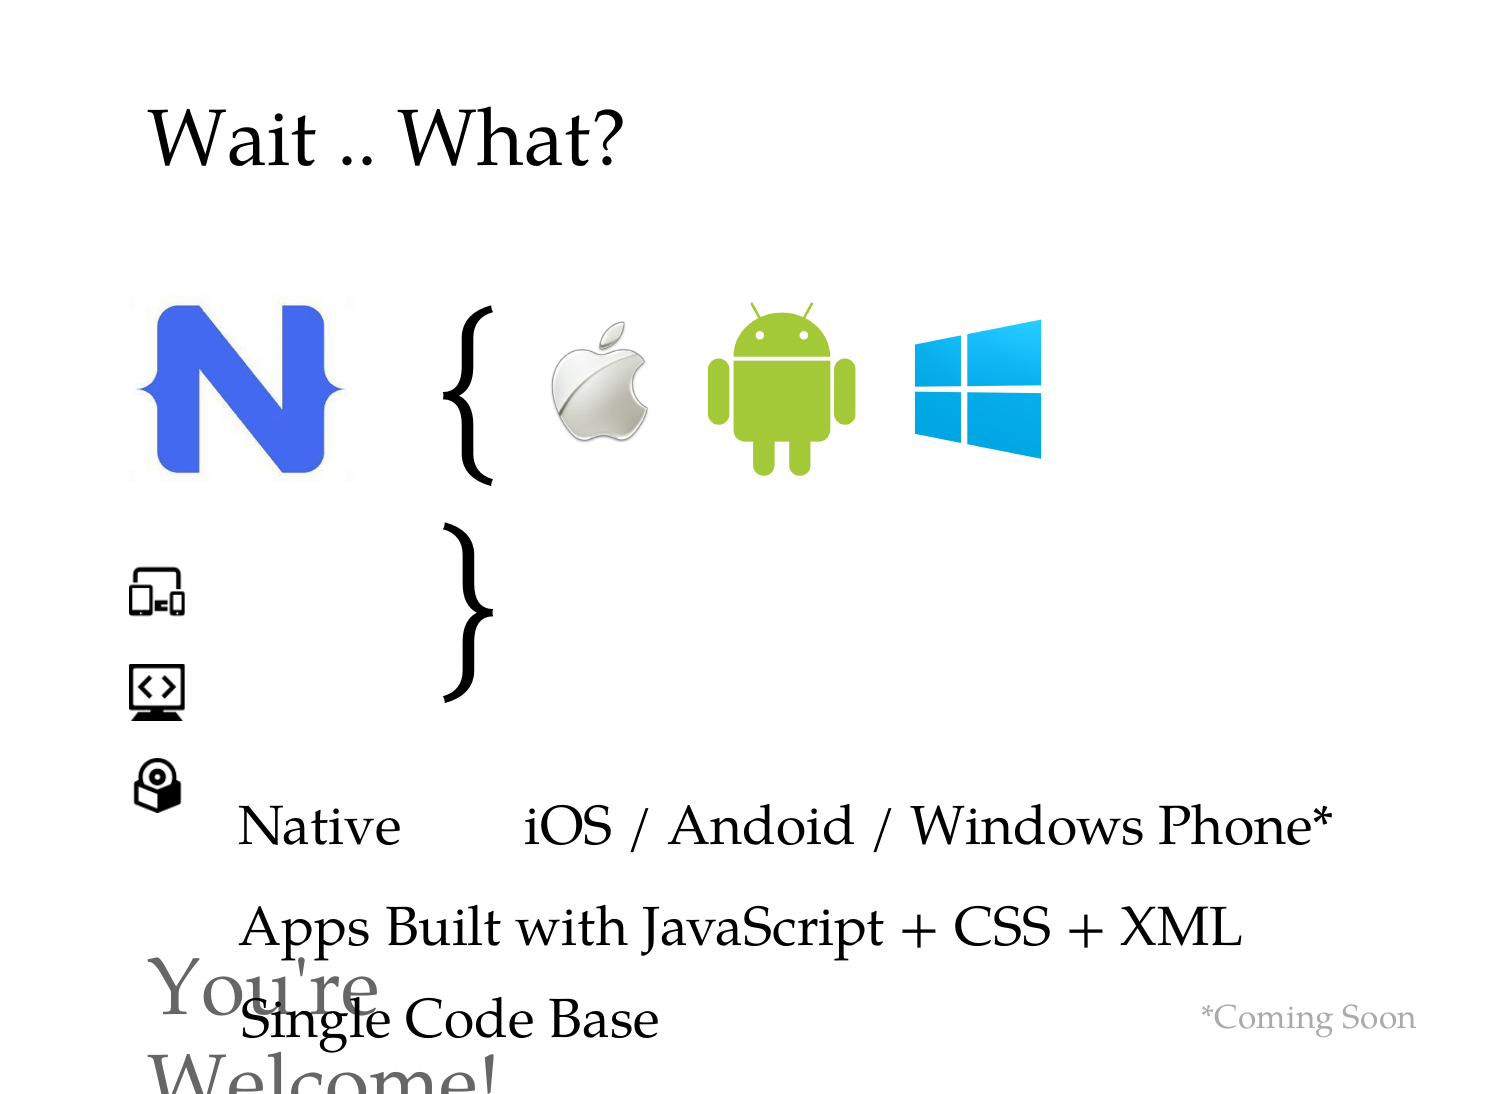

Wait .. What?

{	}
Native	iOS / Andoid / Windows Phone* Apps Built with JavaScript + CSS + XML
Single Code Base

You're Welcome!
*Coming Soon